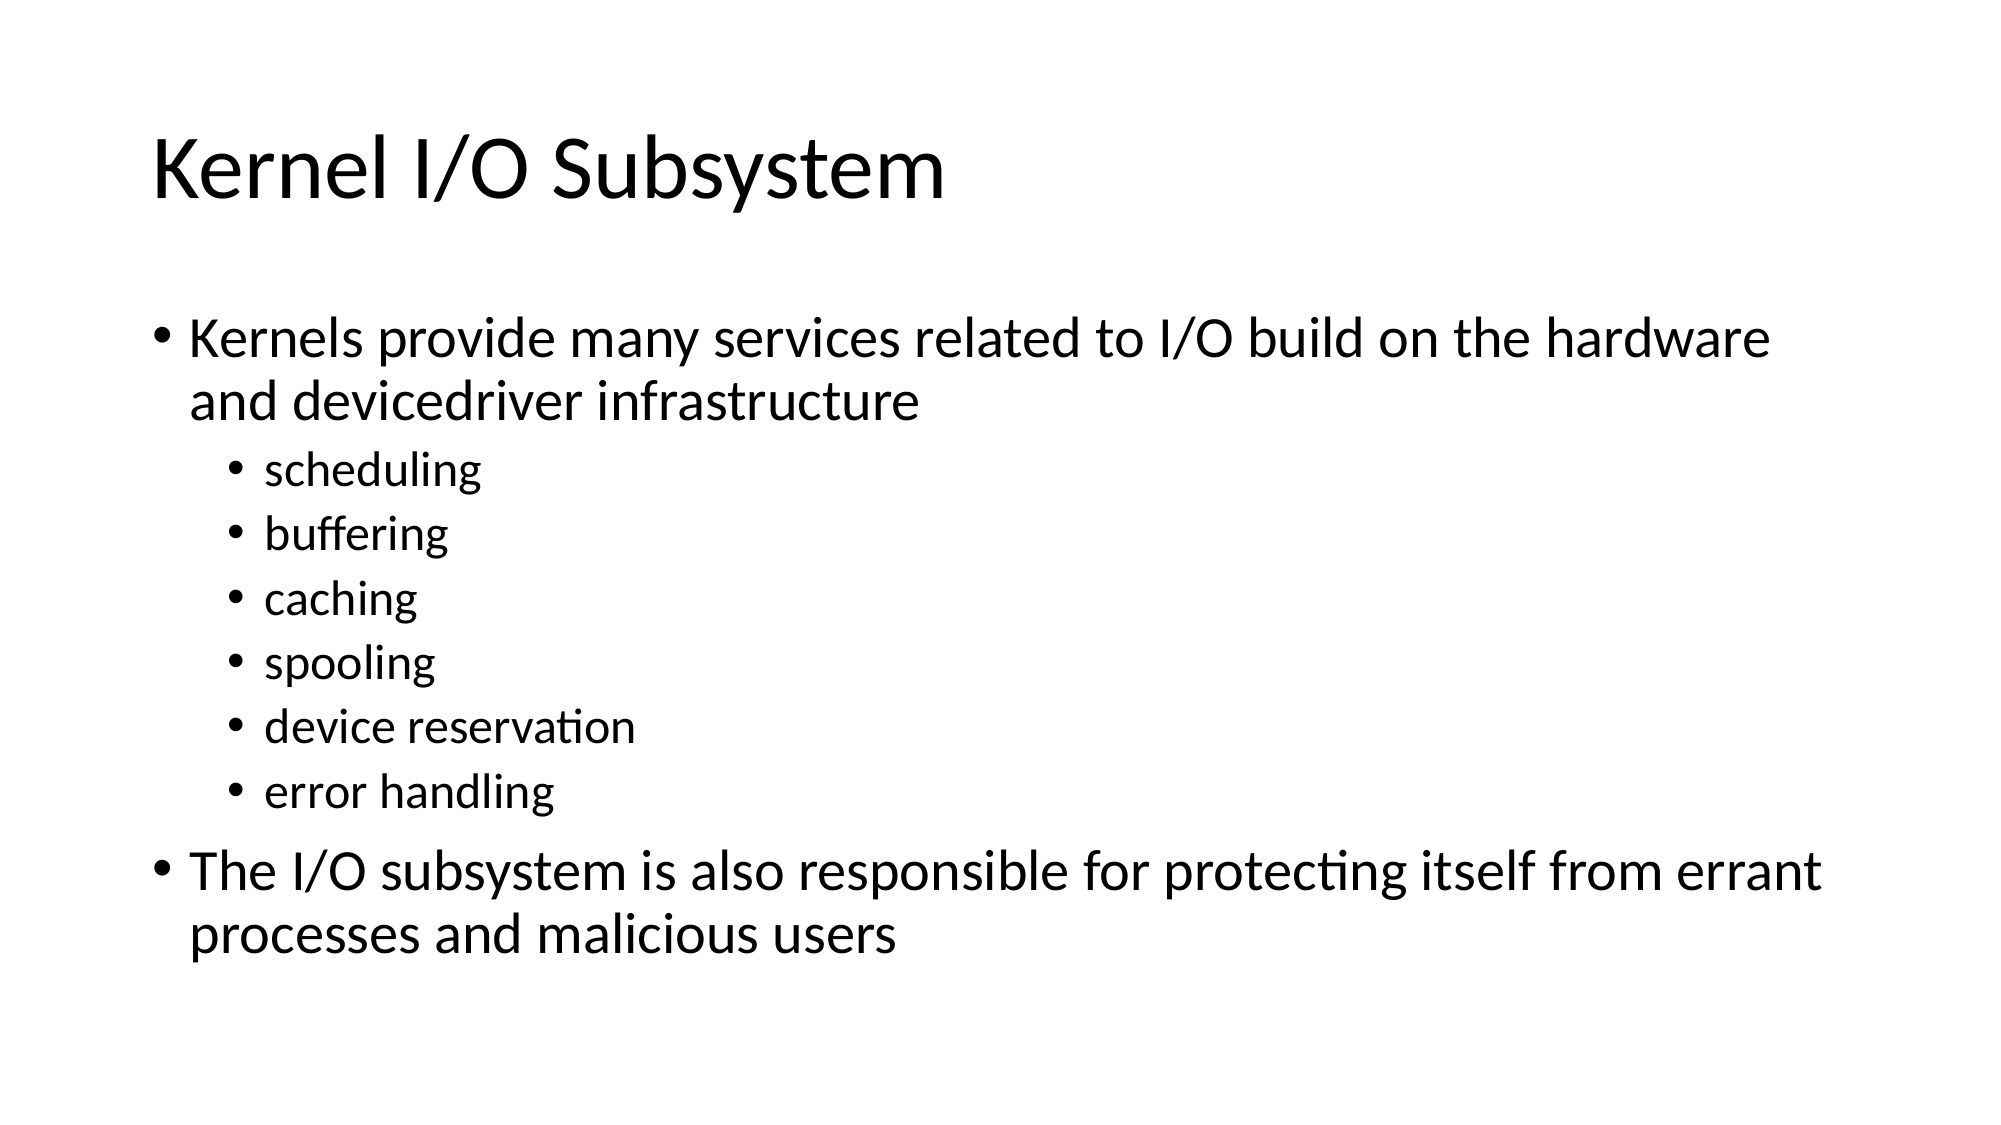

# Kernel I/O Subsystem
Kernels provide many services related to I/O build on the hardware and devicedriver infrastructure
scheduling
buffering
caching
spooling
device reservation
error handling
The I/O subsystem is also responsible for protecting itself from errant processes and malicious users